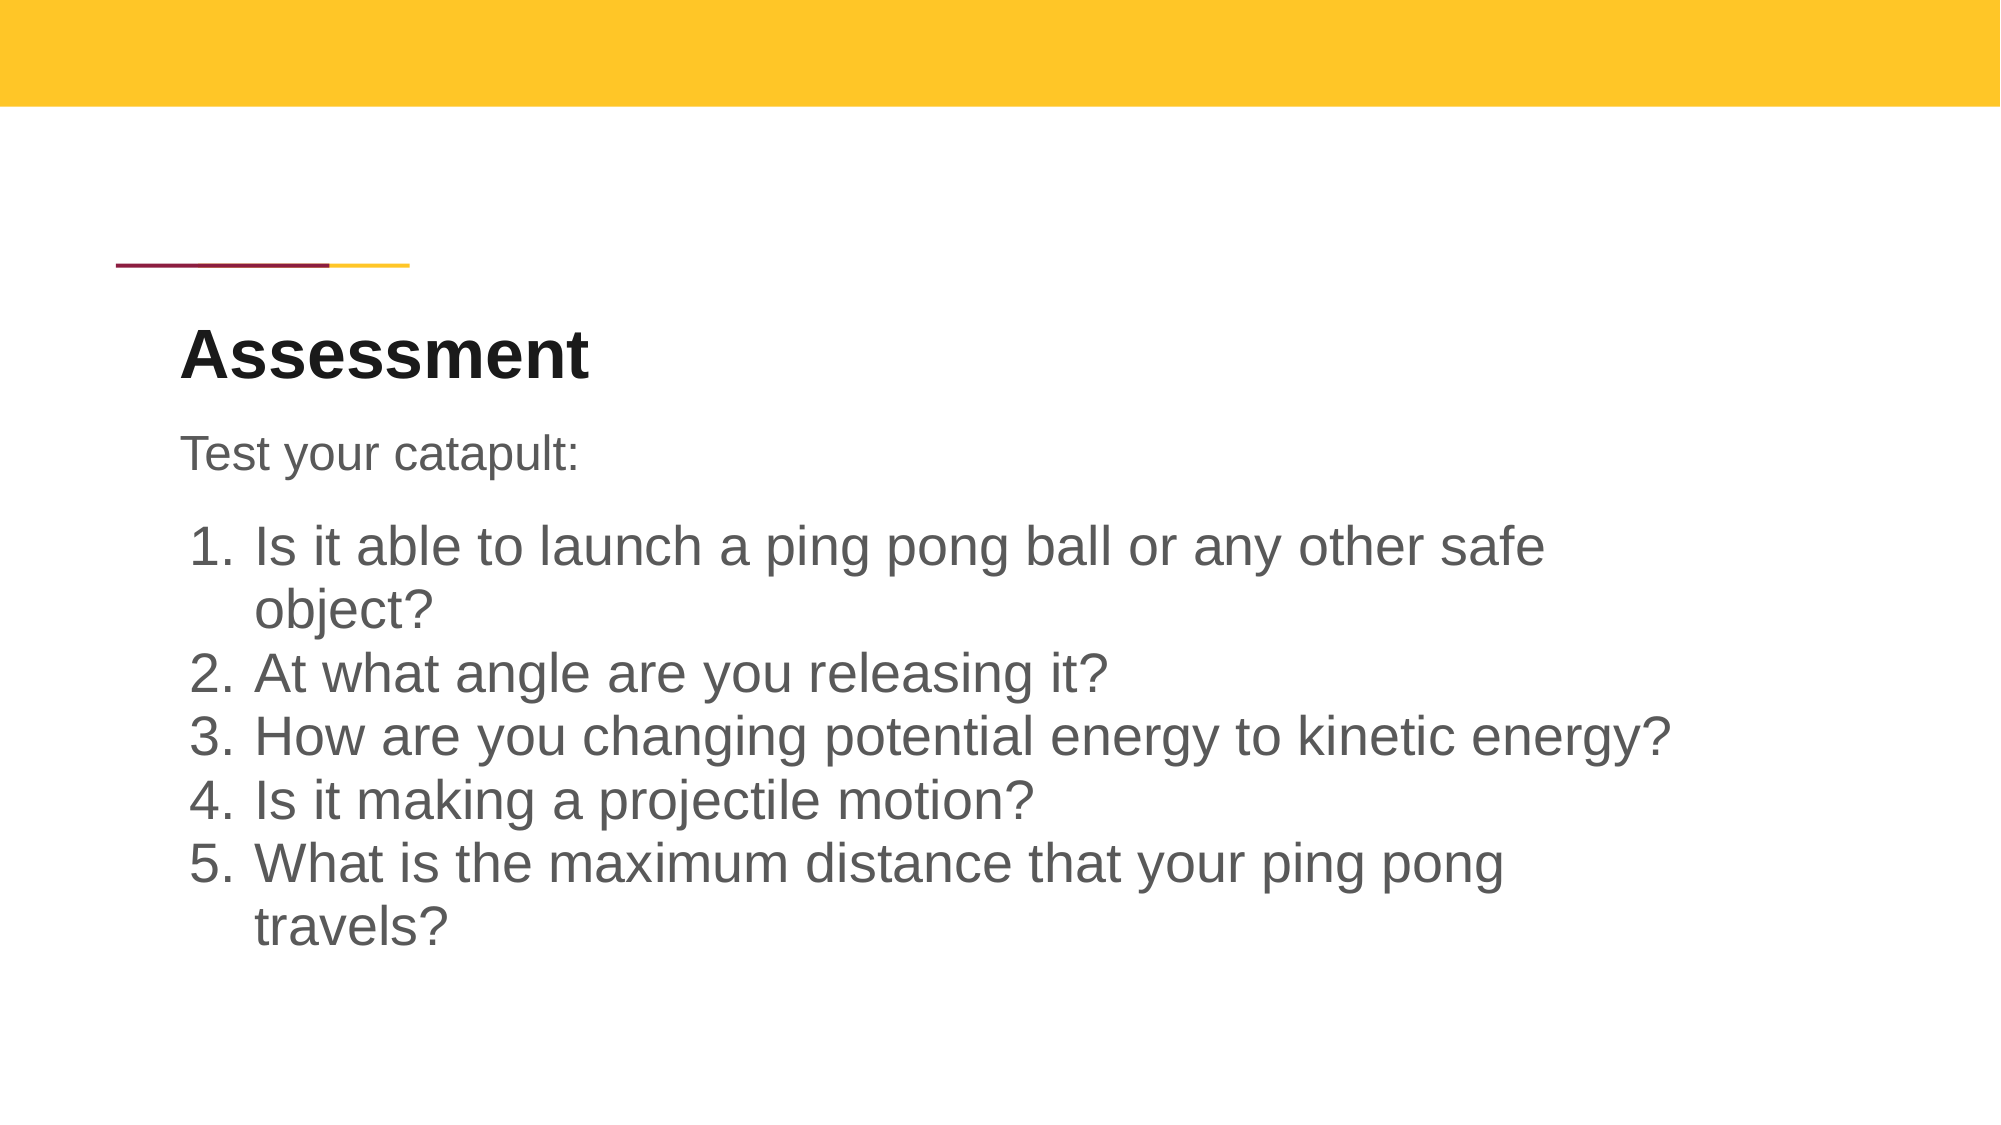

# Assessment
Test your catapult:
Is it able to launch a ping pong ball or any other safe object?
At what angle are you releasing it?
How are you changing potential energy to kinetic energy?
Is it making a projectile motion?
What is the maximum distance that your ping pong travels?